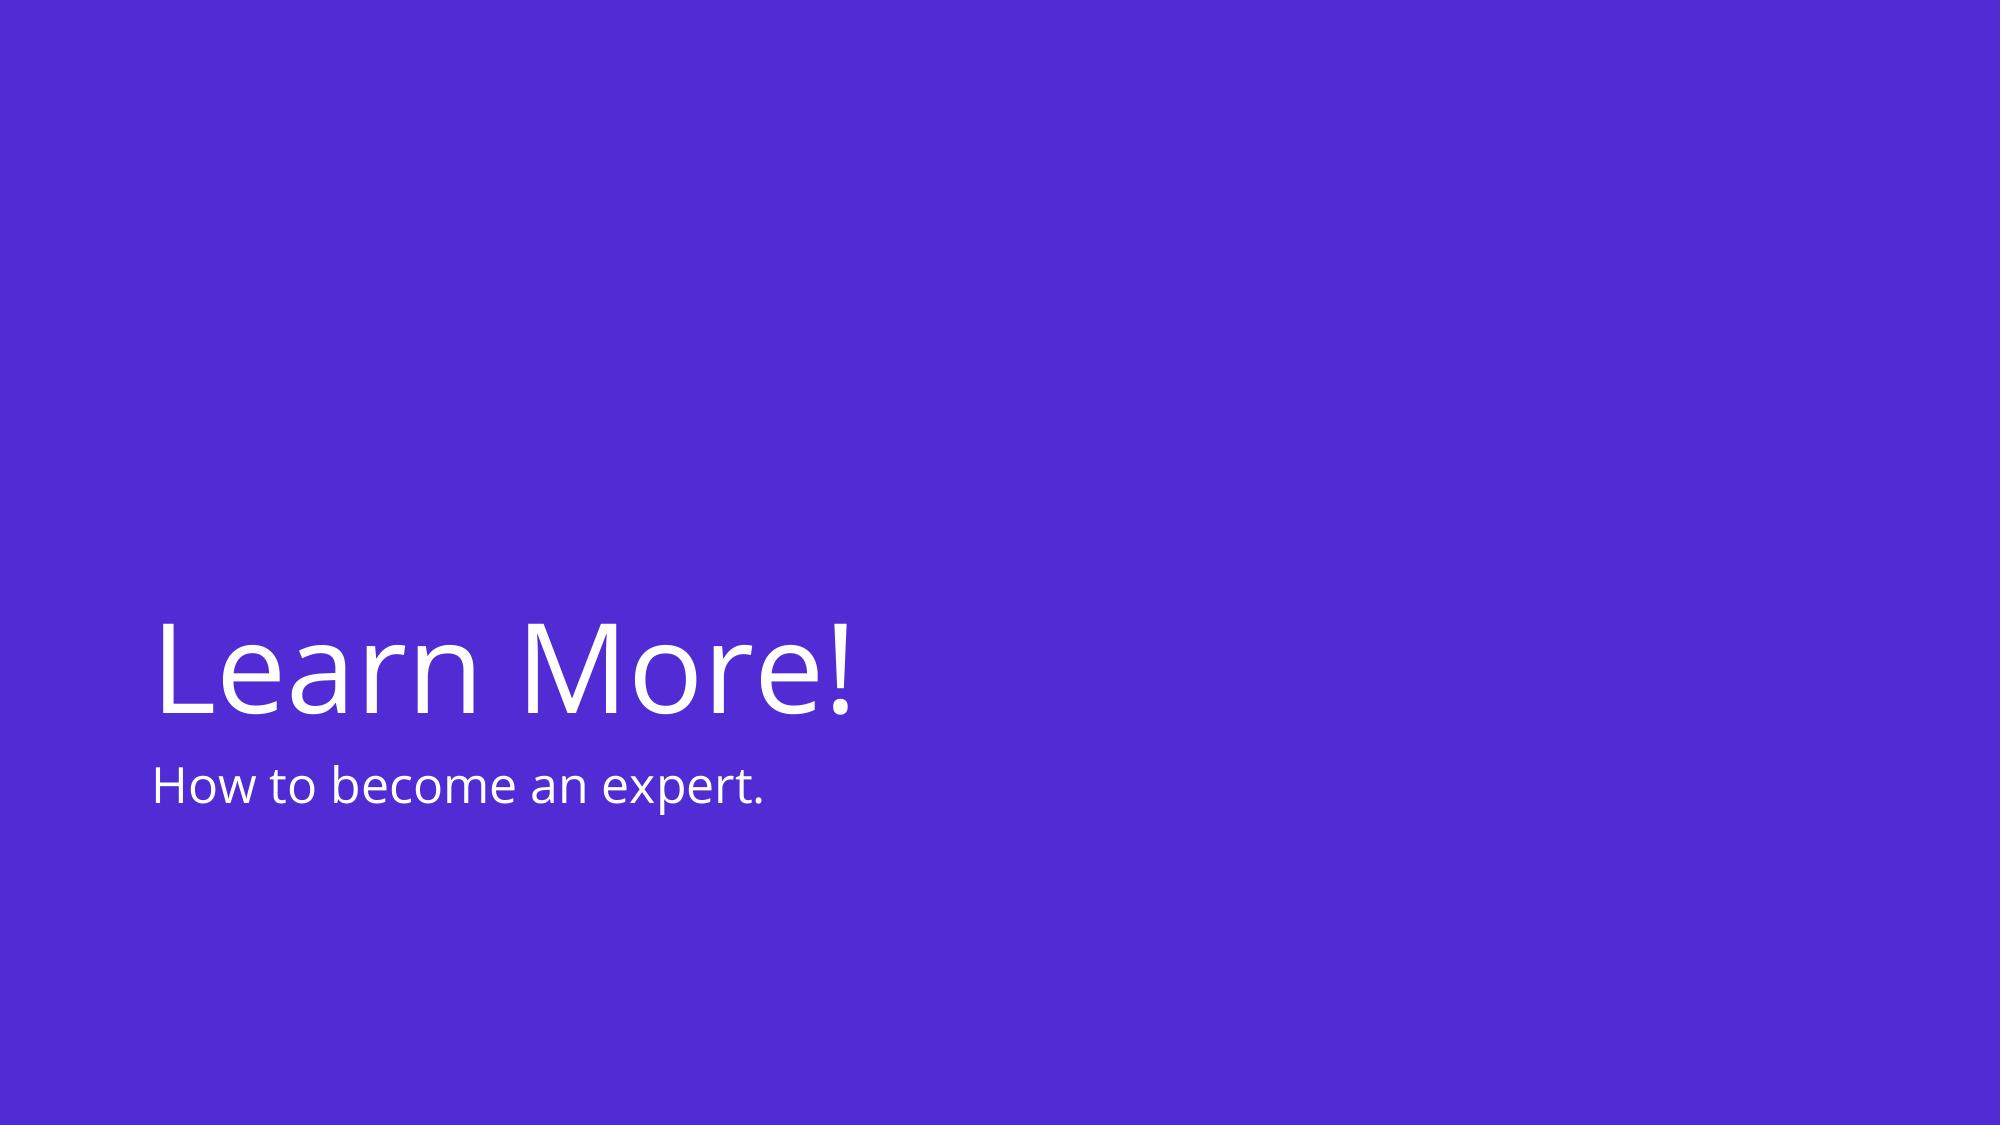

# Learn More!
How to become an expert.